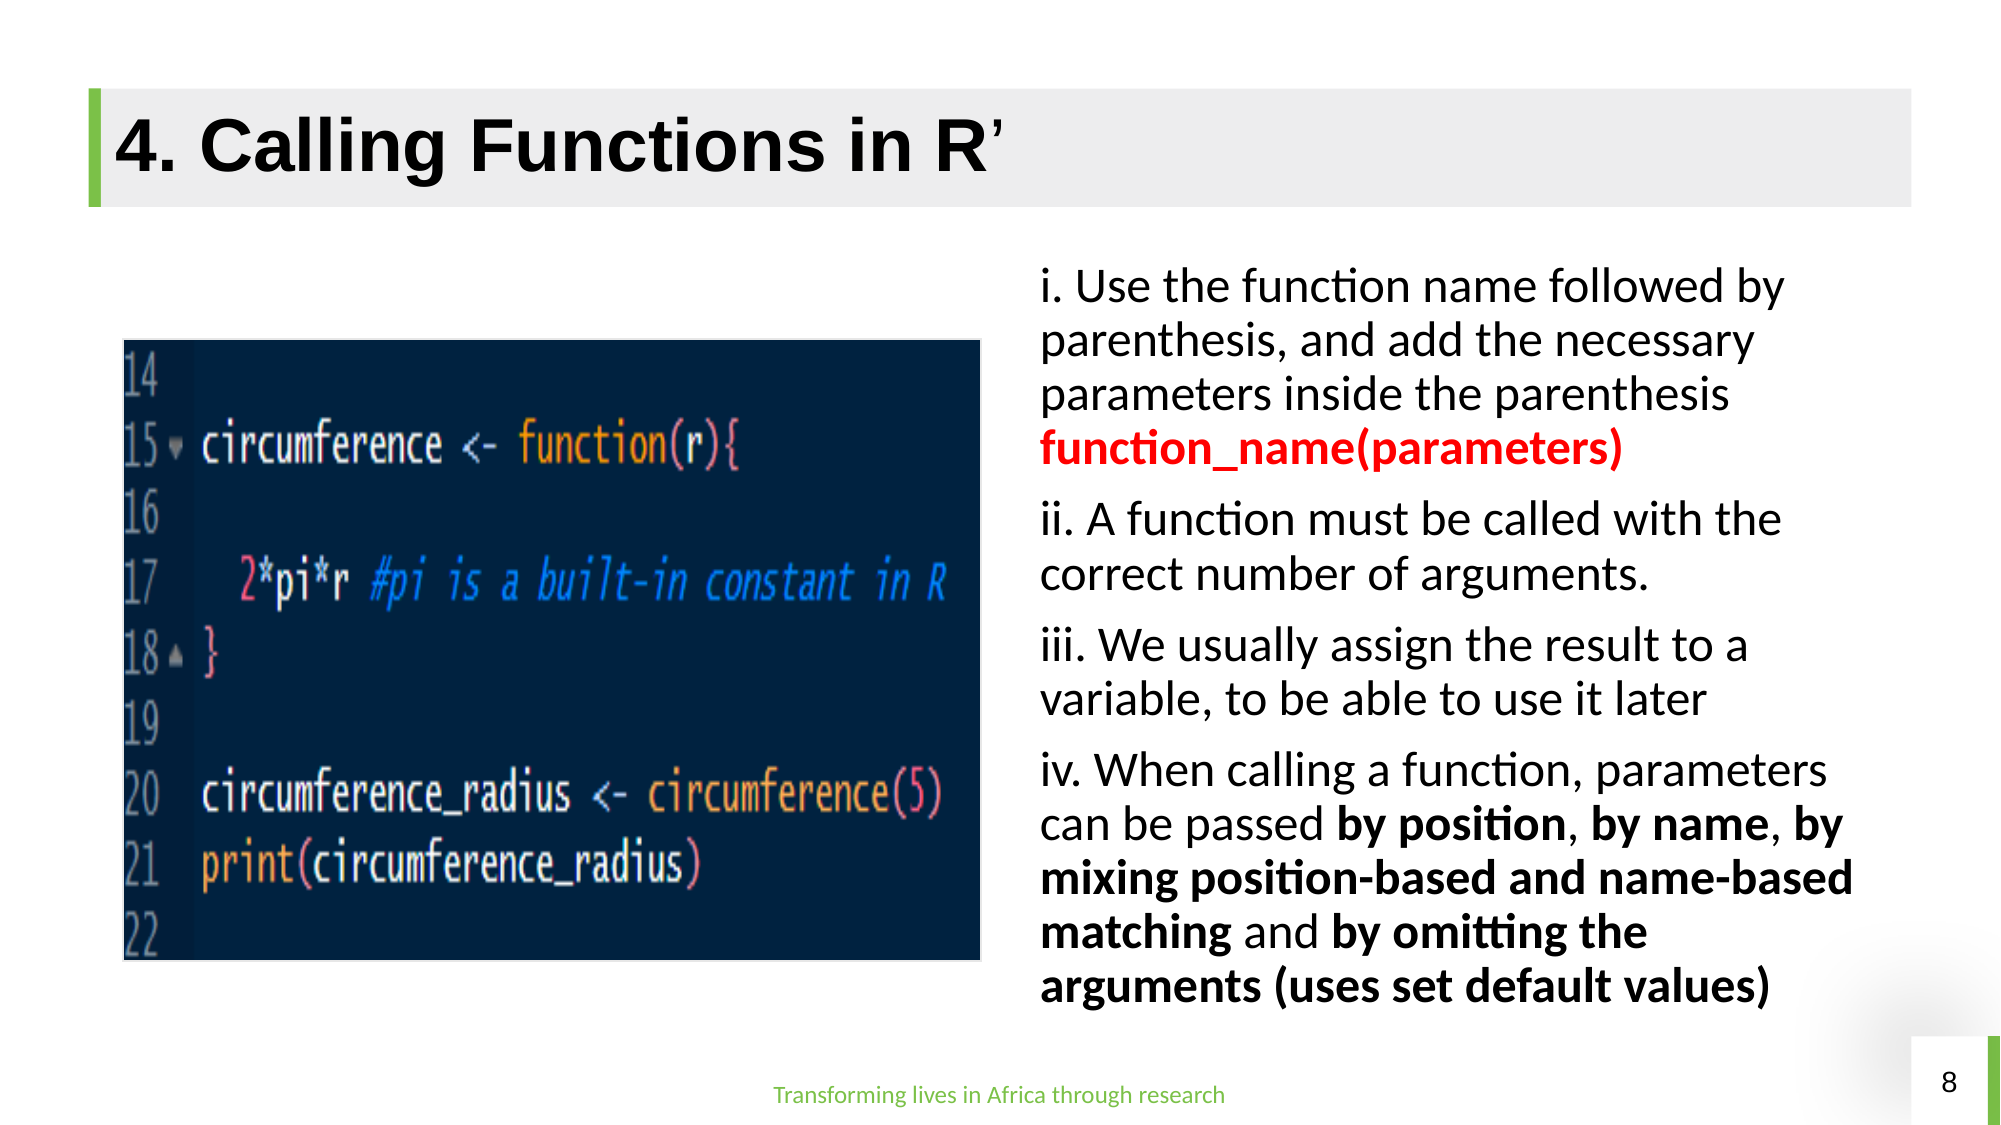

# 4. Calling Functions in R’

i. Use the function name followed by parenthesis, and add the necessary parameters inside the parenthesis function_name(parameters)
ii. A function must be called with the correct number of arguments.
iii. We usually assign the result to a variable, to be able to use it later
iv. When calling a function, parameters can be passed by position, by name, by mixing position-based and name-based matching and by omitting the arguments (uses set default values)
8
Transforming lives in Africa through research